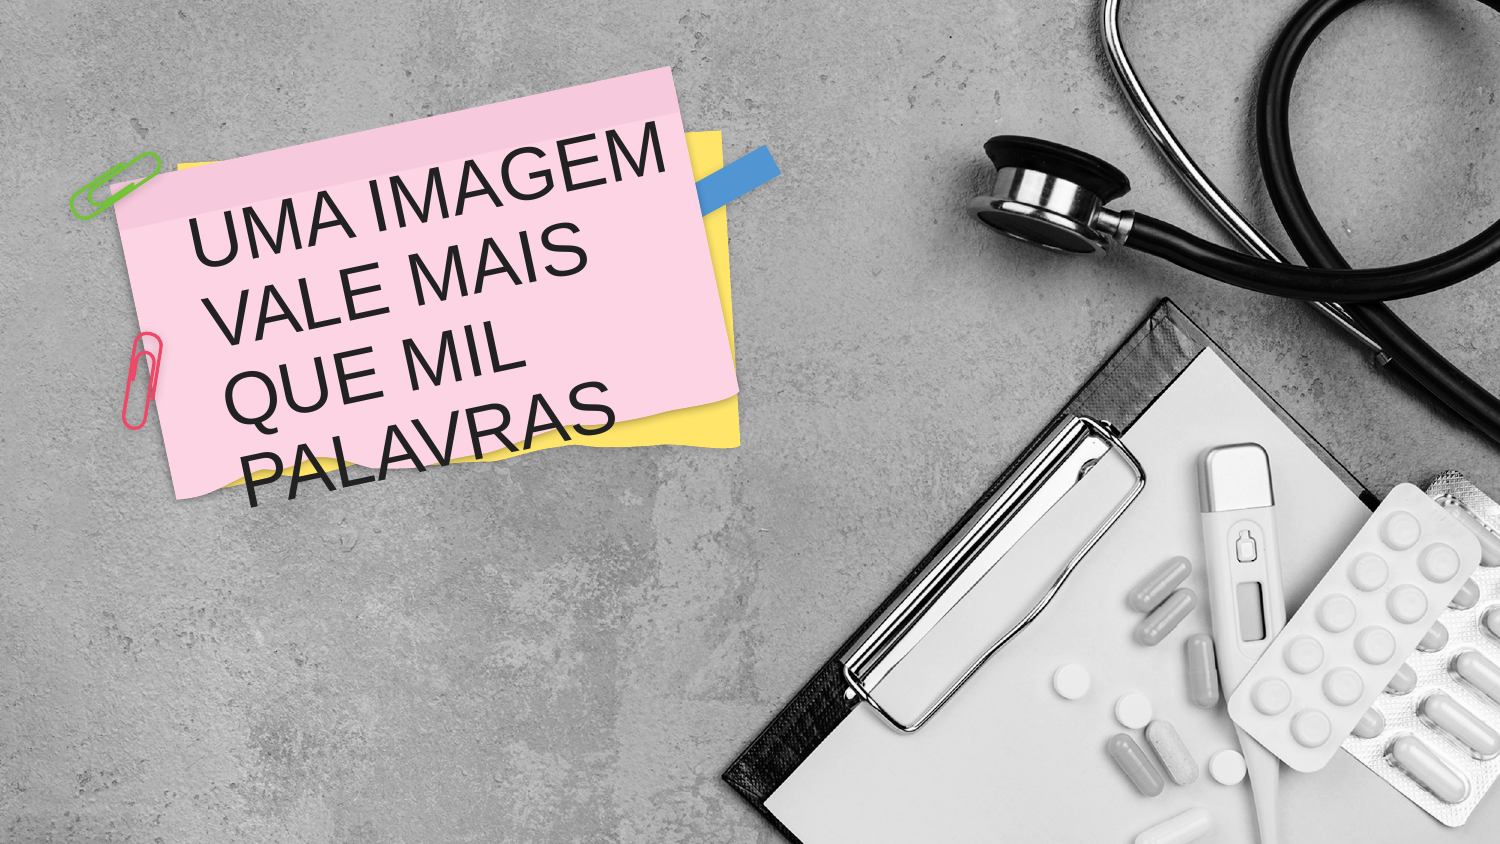

# UMA IMAGEM VALE MAIS QUE MIL PALAVRAS